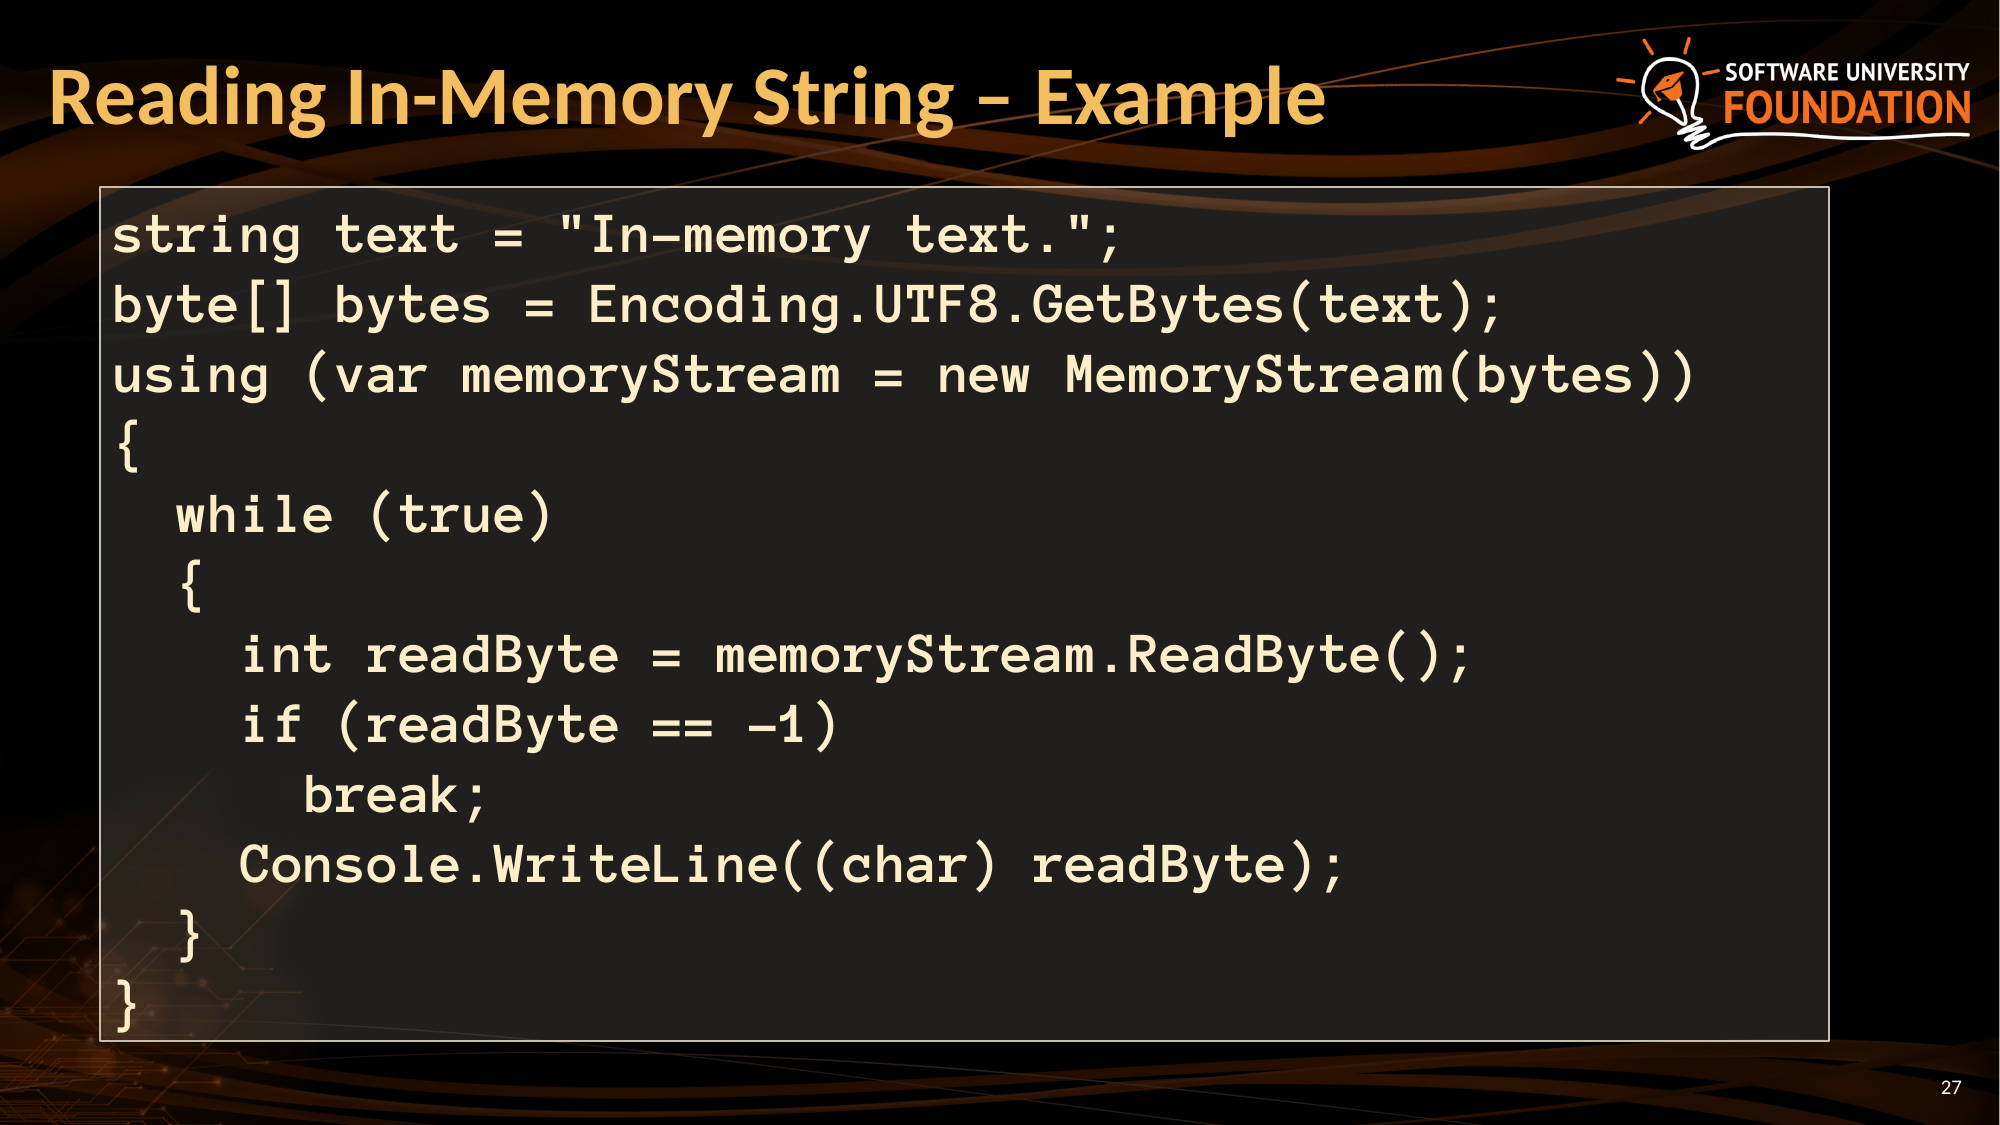

# Reading In-Memory String – Example
string text = "In-memory text.";
byte[] bytes = Encoding.UTF8.GetBytes(text);
using (var memoryStream = new MemoryStream(bytes))
{
  while (true)
  {
    int readByte = memoryStream.ReadByte();
    if (readByte == -1)
      break;
    Console.WriteLine((char) readByte);
  }
}

27